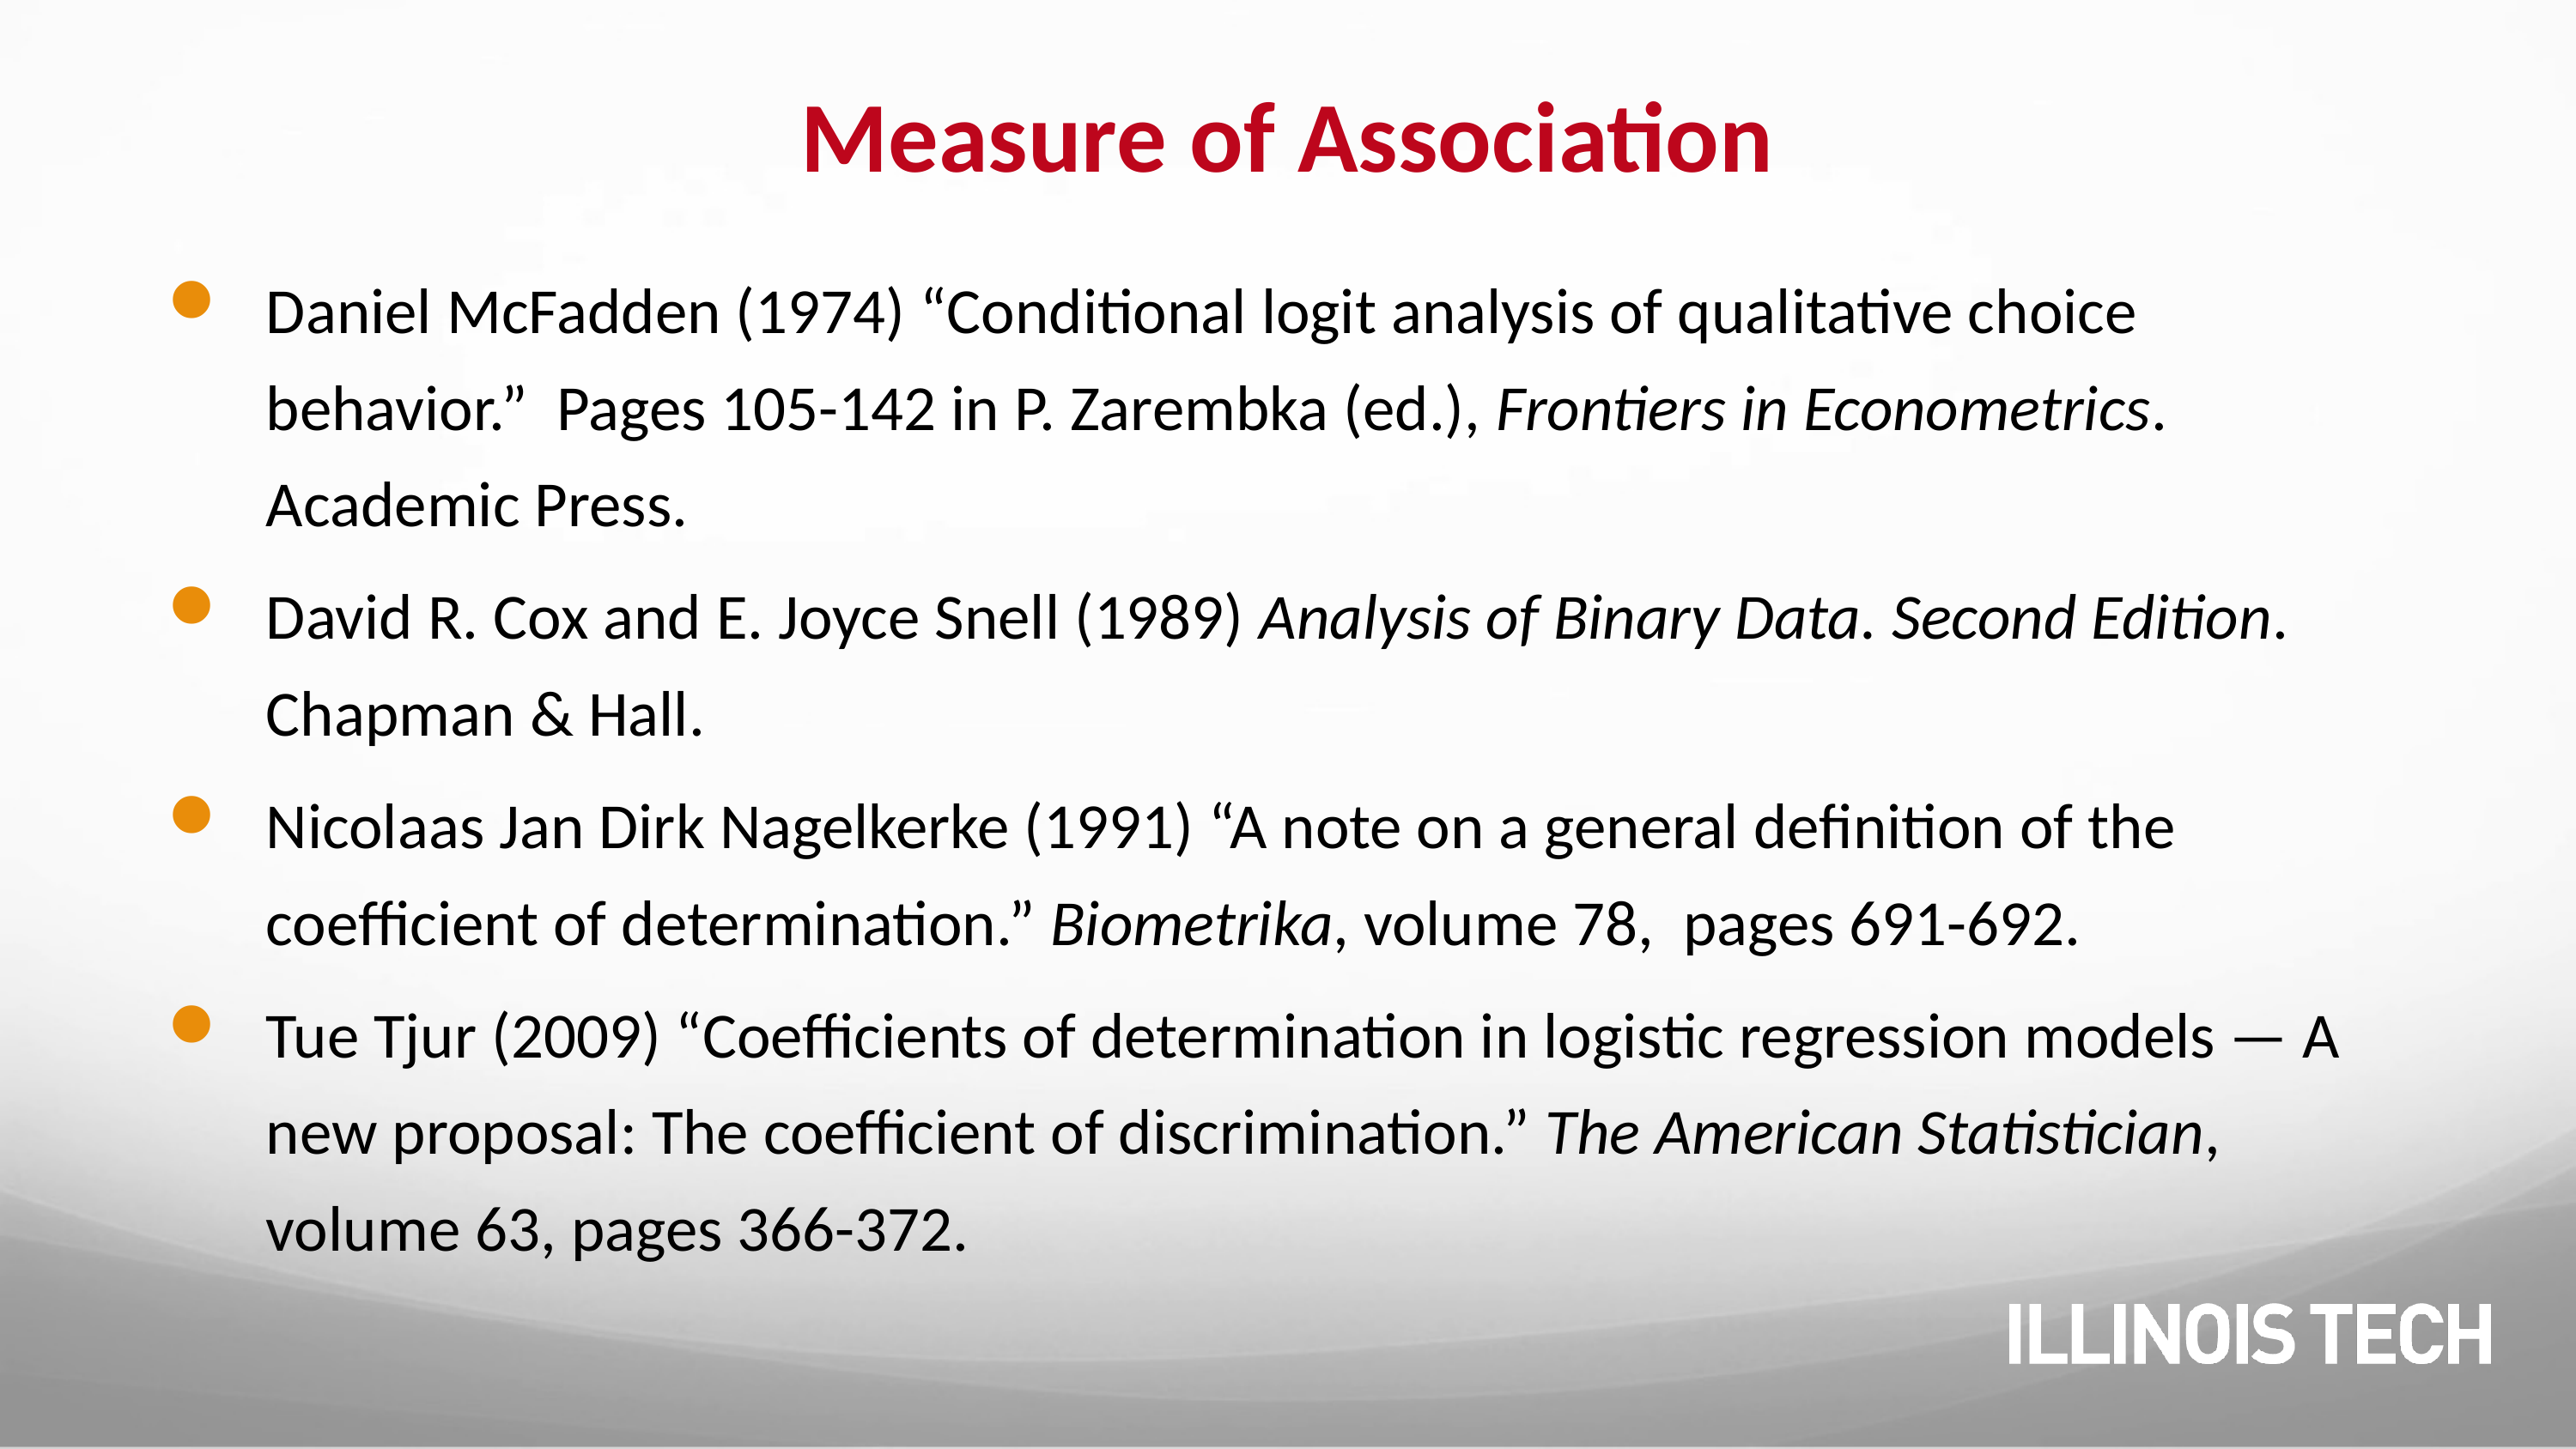

# Measure of Association
Daniel McFadden (1974) “Conditional logit analysis of qualitative choice behavior.”  Pages 105-142 in P. Zarembka (ed.), Frontiers in Econometrics.  Academic Press.
David R. Cox and E. Joyce Snell (1989) Analysis of Binary Data. Second Edition. Chapman & Hall.
Nicolaas Jan Dirk Nagelkerke (1991) “A note on a general definition of the coefficient of determination.” Biometrika, volume 78,  pages 691-692.
Tue Tjur (2009) “Coefficients of determination in logistic regression models — A new proposal: The coefficient of discrimination.” The American Statistician, volume 63, pages 366-372.